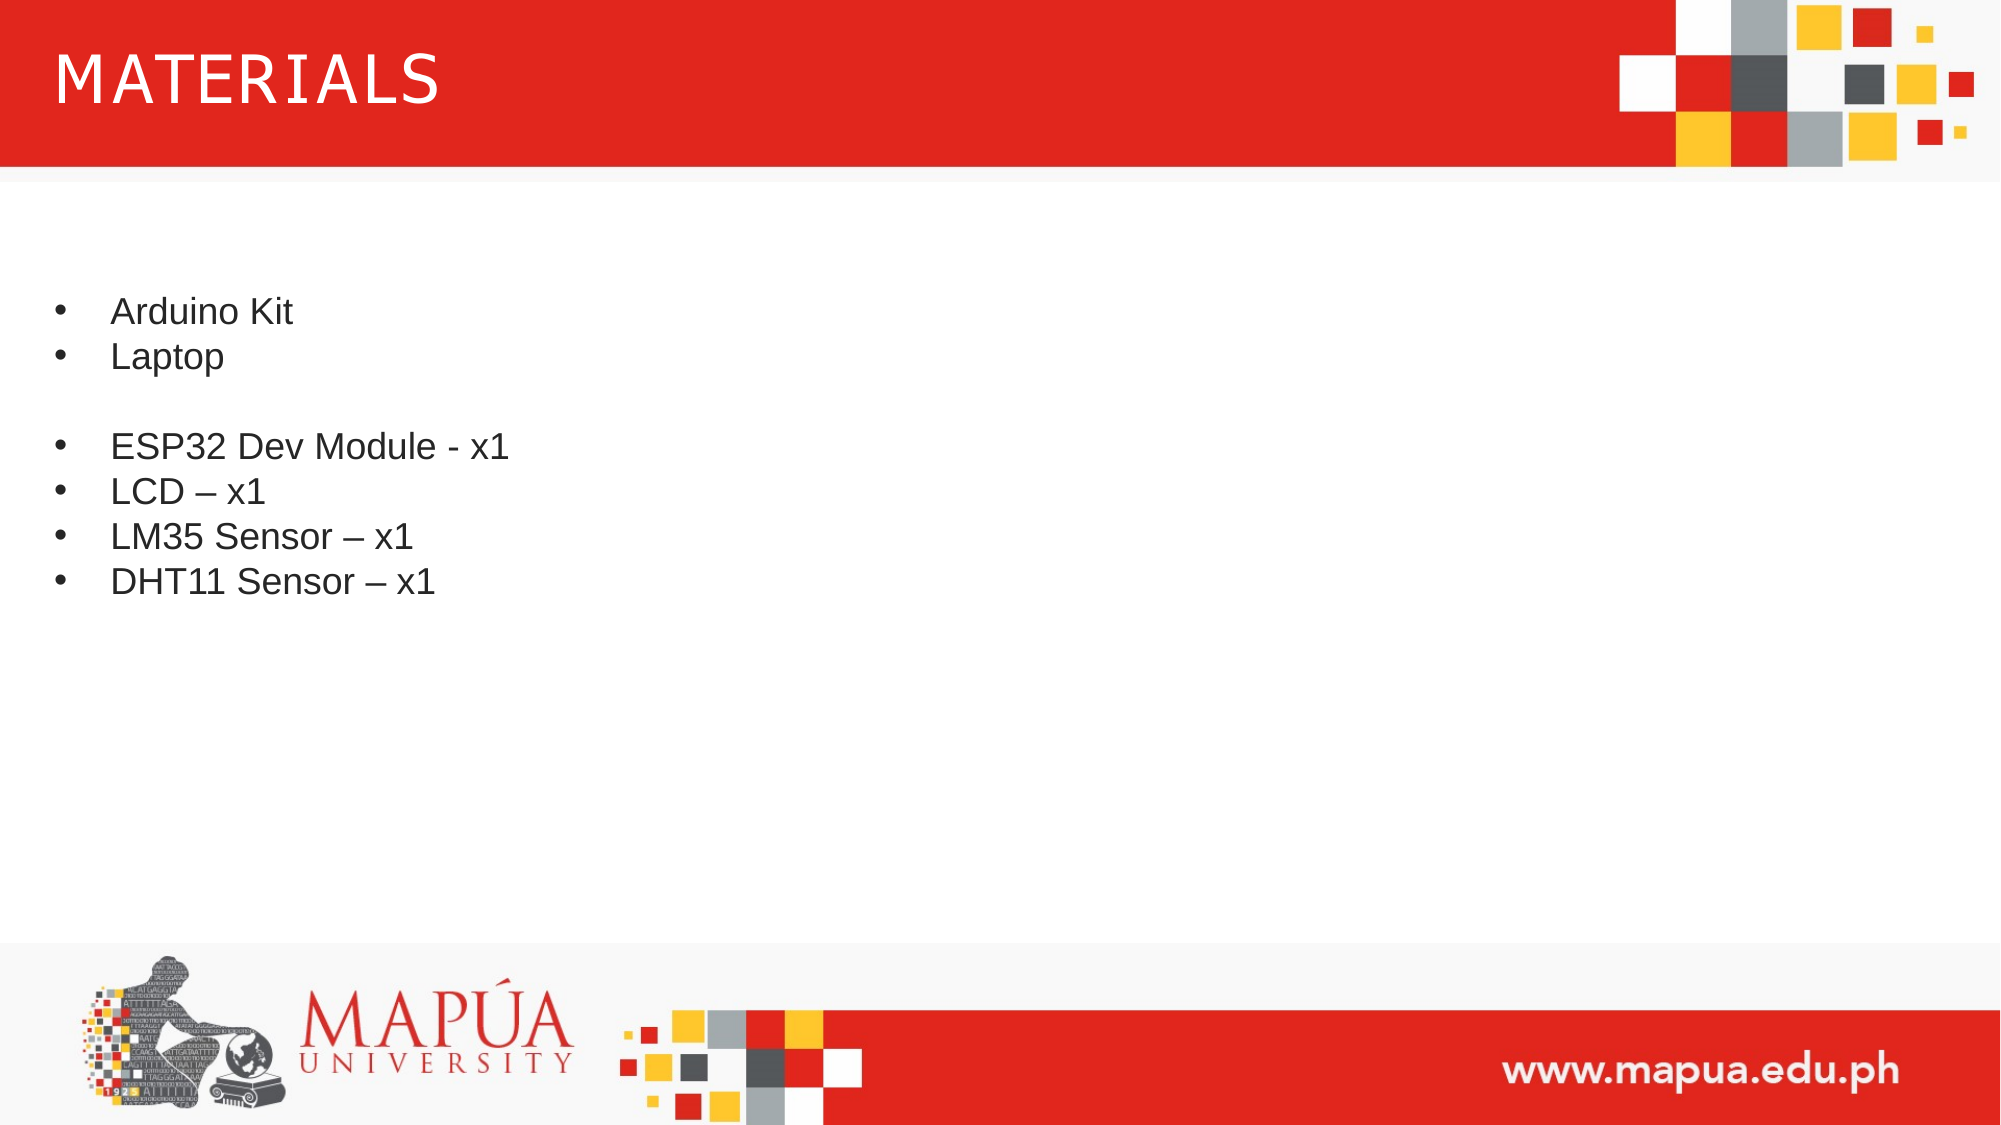

# MATERIALS

Arduino Kit
Laptop

ESP32 Dev Module - x1
LCD – x1
LM35 Sensor – x1
DHT11 Sensor – x1